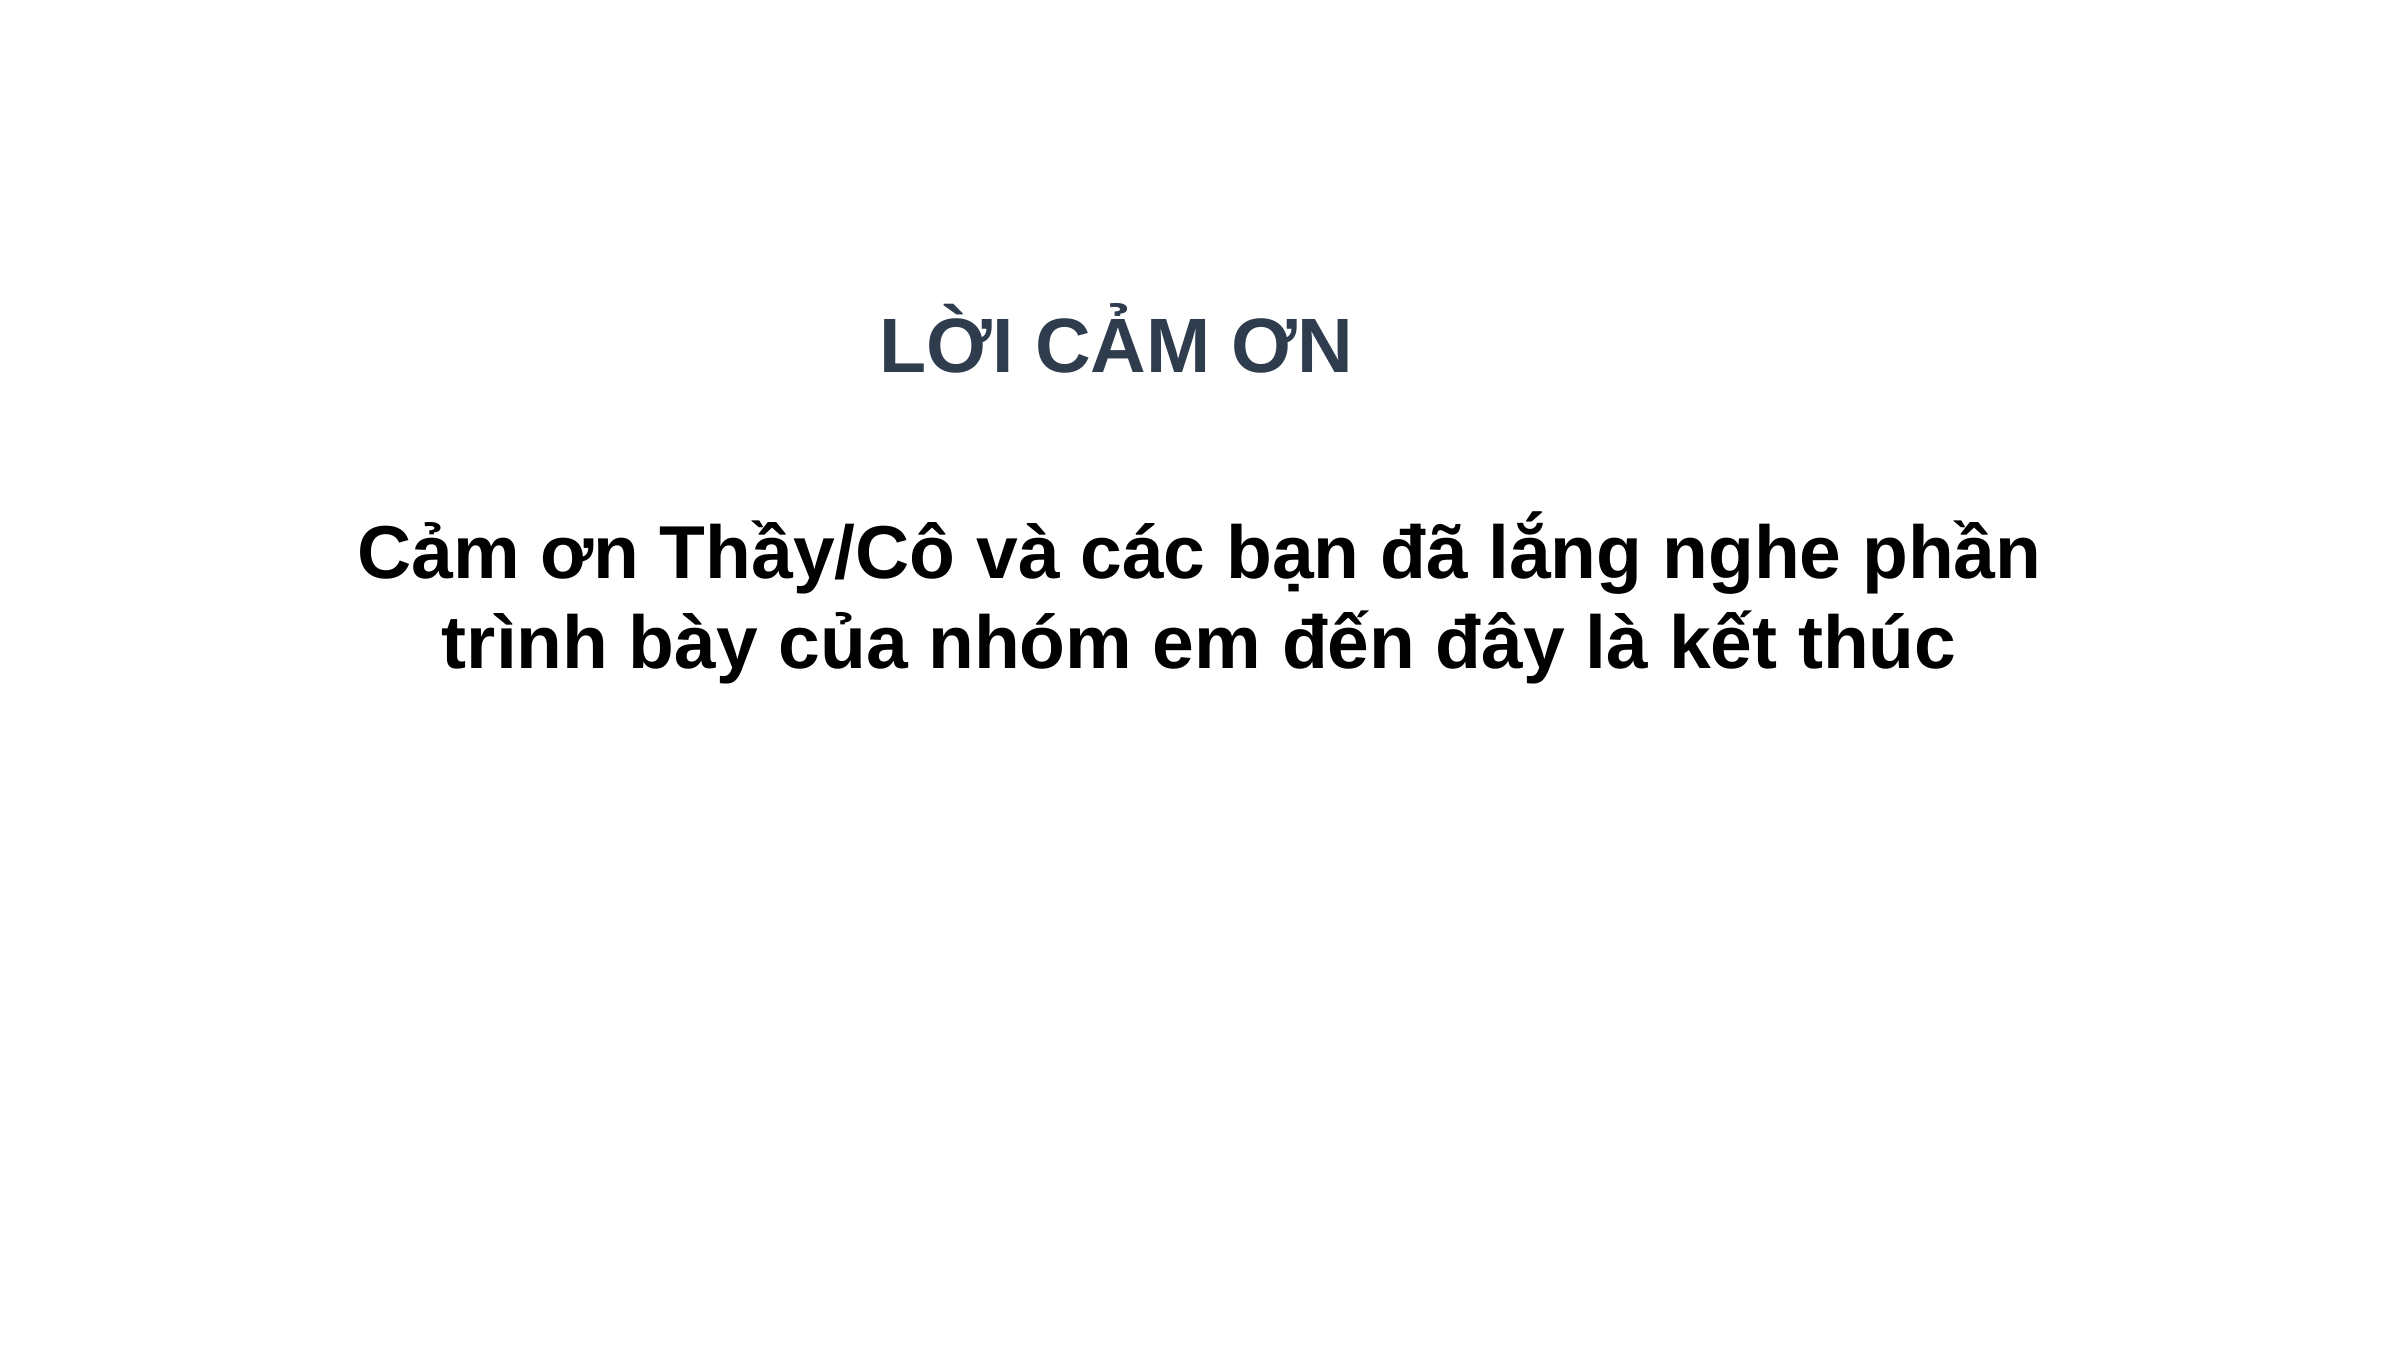

# Cảm ơn Thầy/Cô và các bạn đã lắng nghe phần trình bày của nhóm em đến đây là kết thúc
LỜI CẢM ƠN